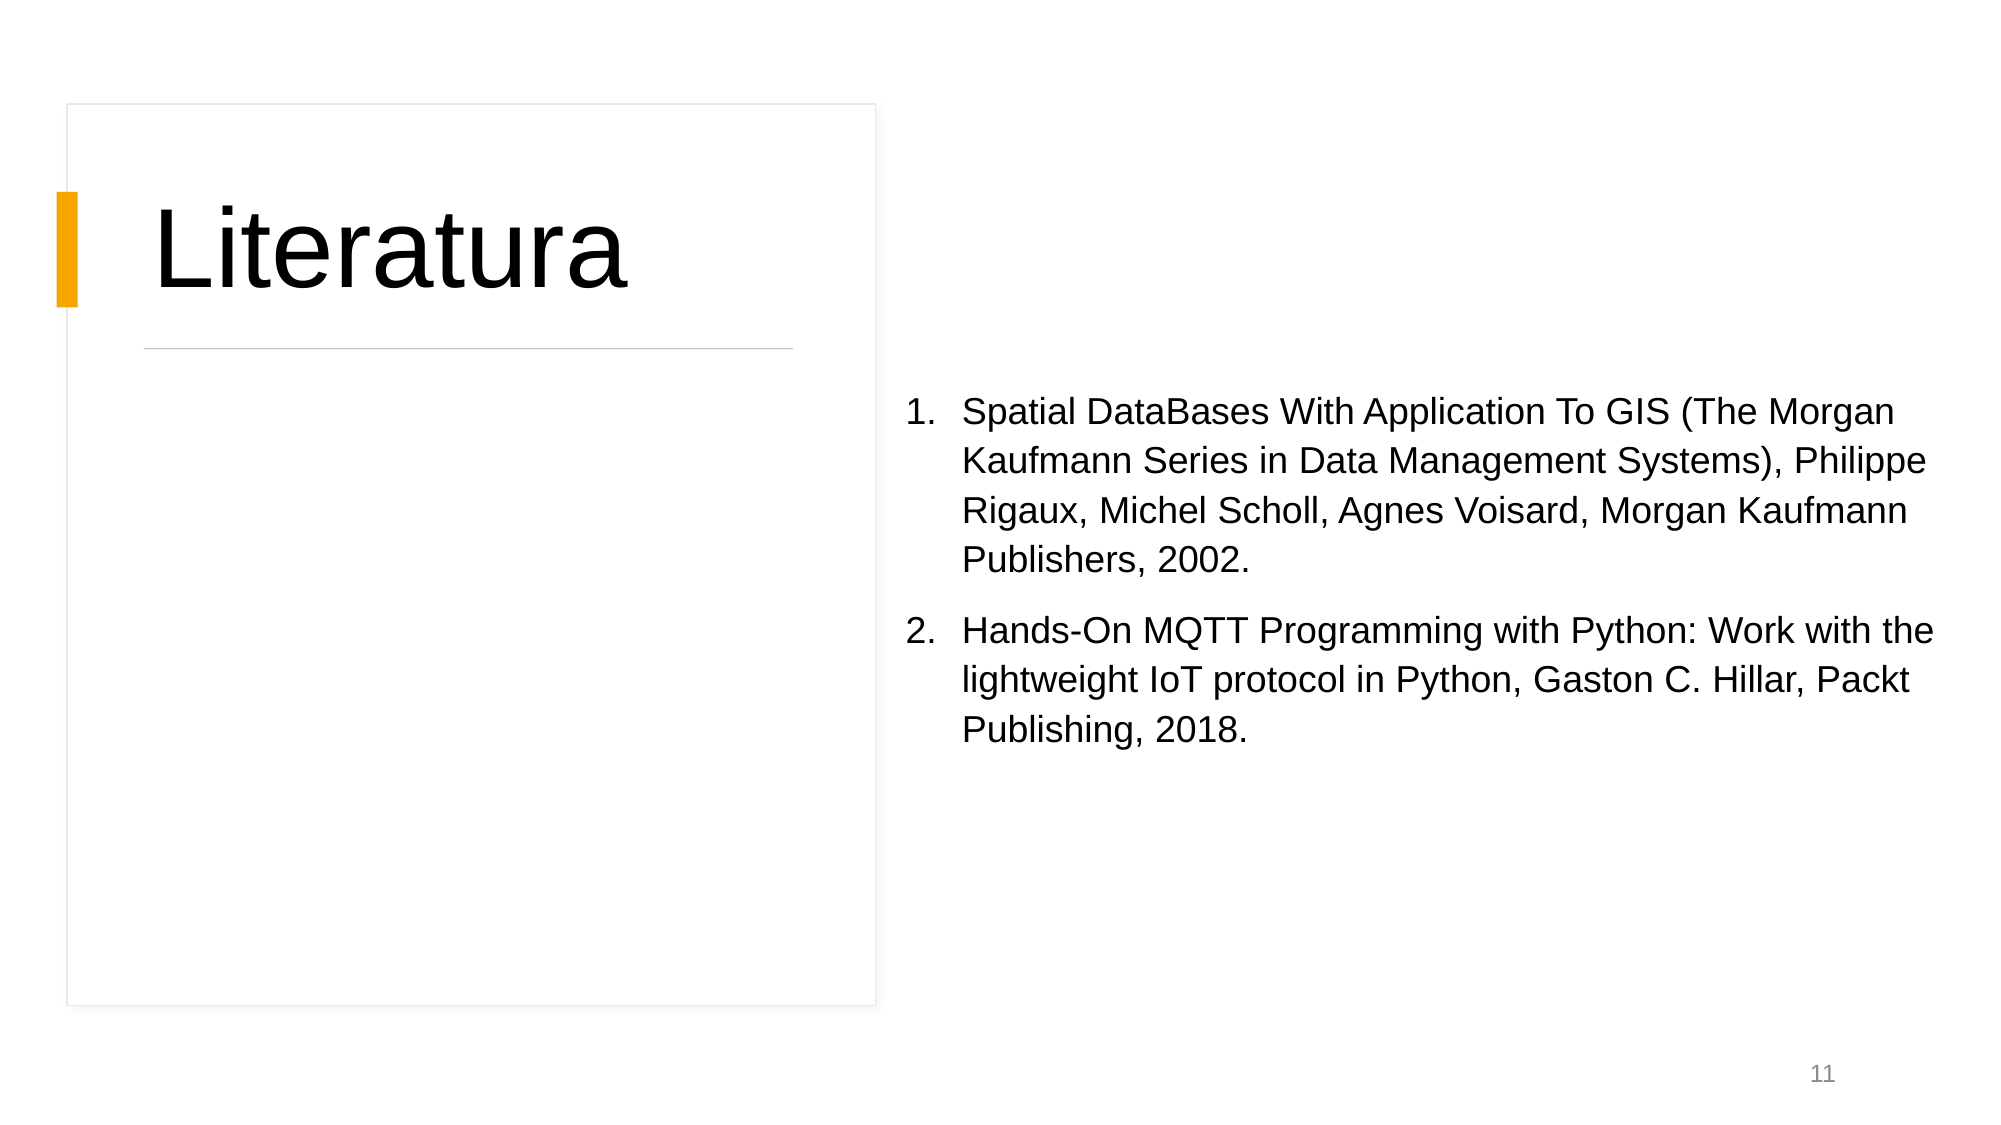

# Literatura
Spatial DataBases With Application To GIS (The Morgan Kaufmann Series in Data Management Systems), Philippe Rigaux, Michel Scholl, Agnes Voisard, Morgan Kaufmann Publishers, 2002.
Hands-On MQTT Programming with Python: Work with the lightweight IoT protocol in Python, Gaston C. Hillar, Packt Publishing, 2018.
11